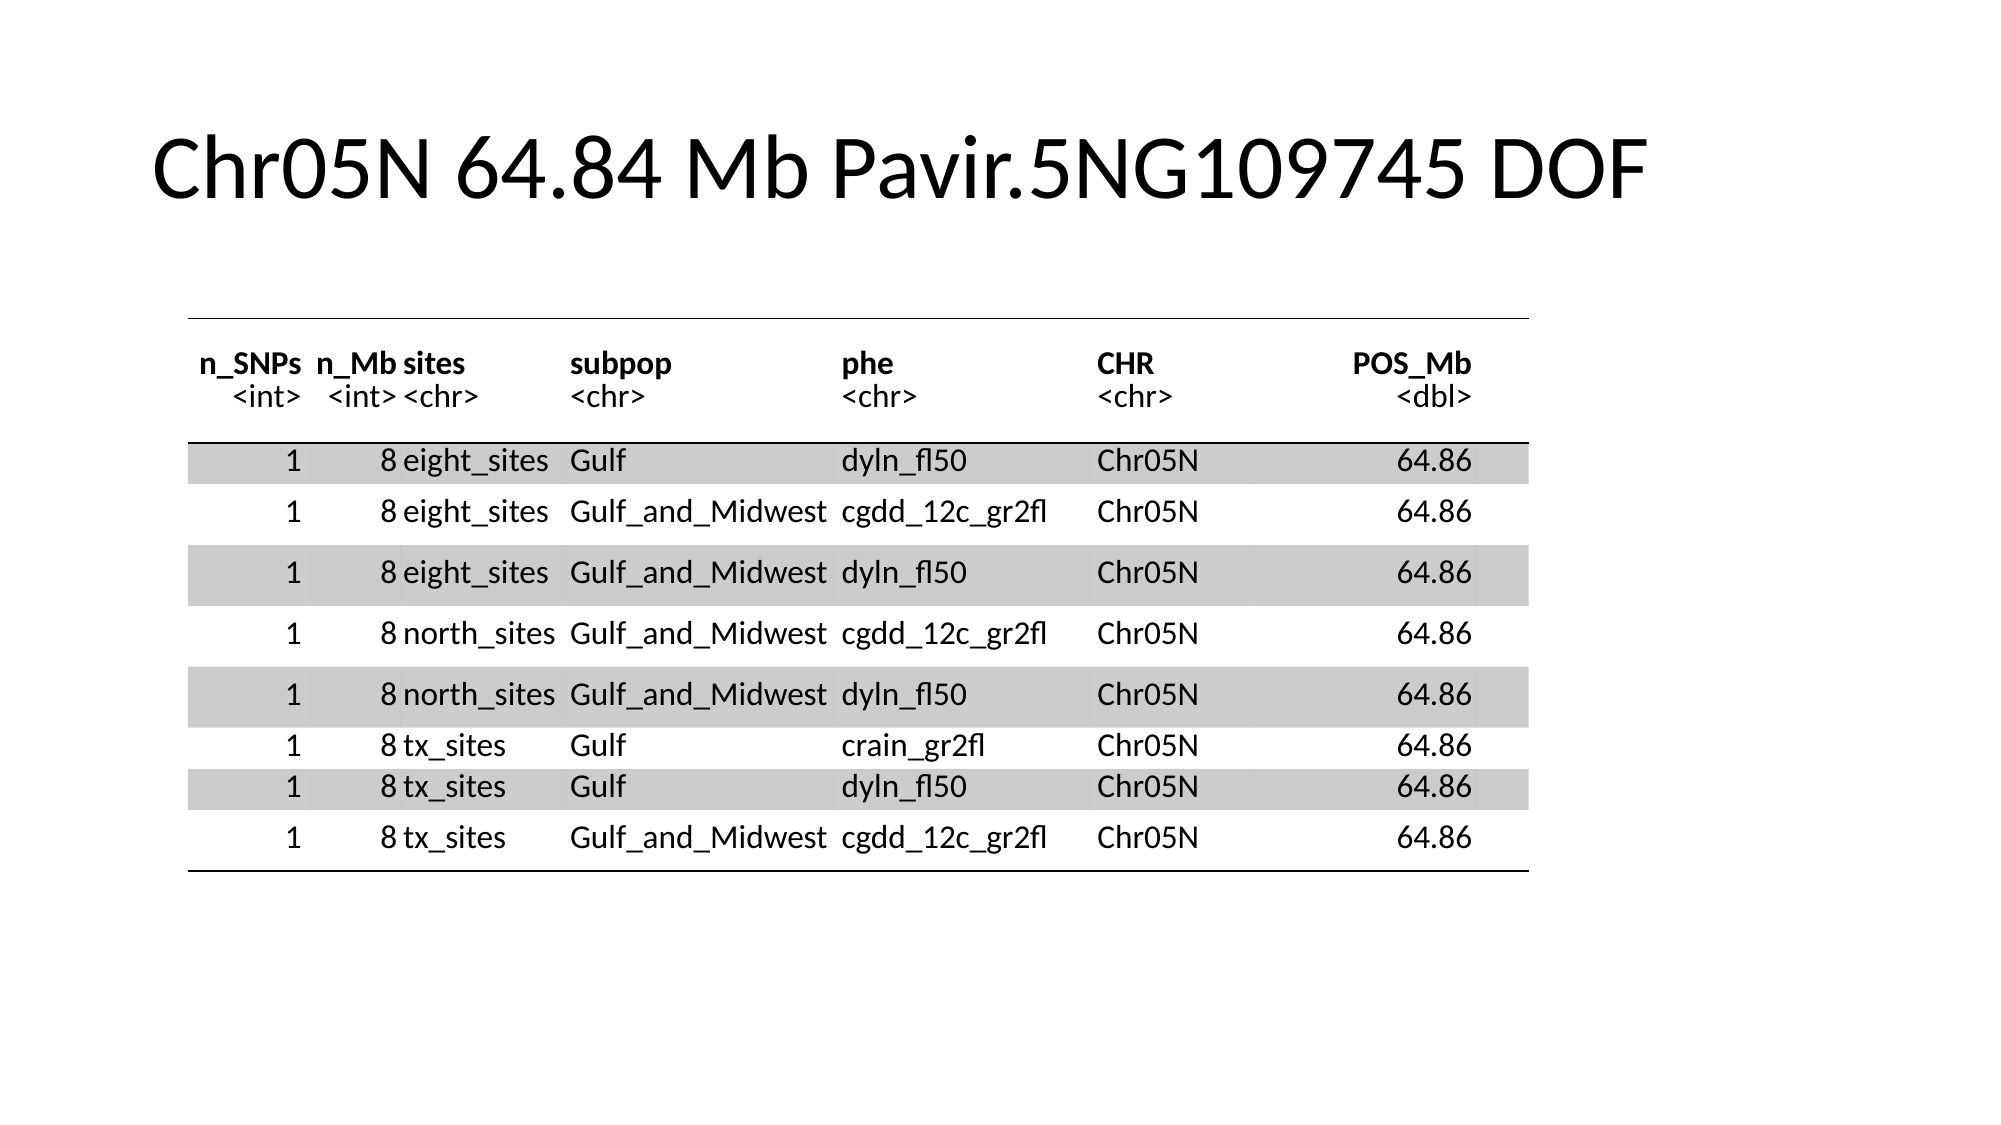

# Chr05N 64.84 Mb Pavir.5NG109745 DOF

| n\_SNPs <int> | n\_Mb <int> | sites <chr> | subpop <chr> | phe <chr> | CHR <chr> | POS\_Mb <dbl> |  |
| --- | --- | --- | --- | --- | --- | --- | --- |
| 1 | 8 | eight\_sites | Gulf | dyln\_fl50 | Chr05N | 64.86 |  |
| 1 | 8 | eight\_sites | Gulf\_and\_Midwest | cgdd\_12c\_gr2fl | Chr05N | 64.86 |  |
| 1 | 8 | eight\_sites | Gulf\_and\_Midwest | dyln\_fl50 | Chr05N | 64.86 |  |
| 1 | 8 | north\_sites | Gulf\_and\_Midwest | cgdd\_12c\_gr2fl | Chr05N | 64.86 |  |
| 1 | 8 | north\_sites | Gulf\_and\_Midwest | dyln\_fl50 | Chr05N | 64.86 |  |
| 1 | 8 | tx\_sites | Gulf | crain\_gr2fl | Chr05N | 64.86 |  |
| 1 | 8 | tx\_sites | Gulf | dyln\_fl50 | Chr05N | 64.86 |  |
| 1 | 8 | tx\_sites | Gulf\_and\_Midwest | cgdd\_12c\_gr2fl | Chr05N | 64.86 |  |